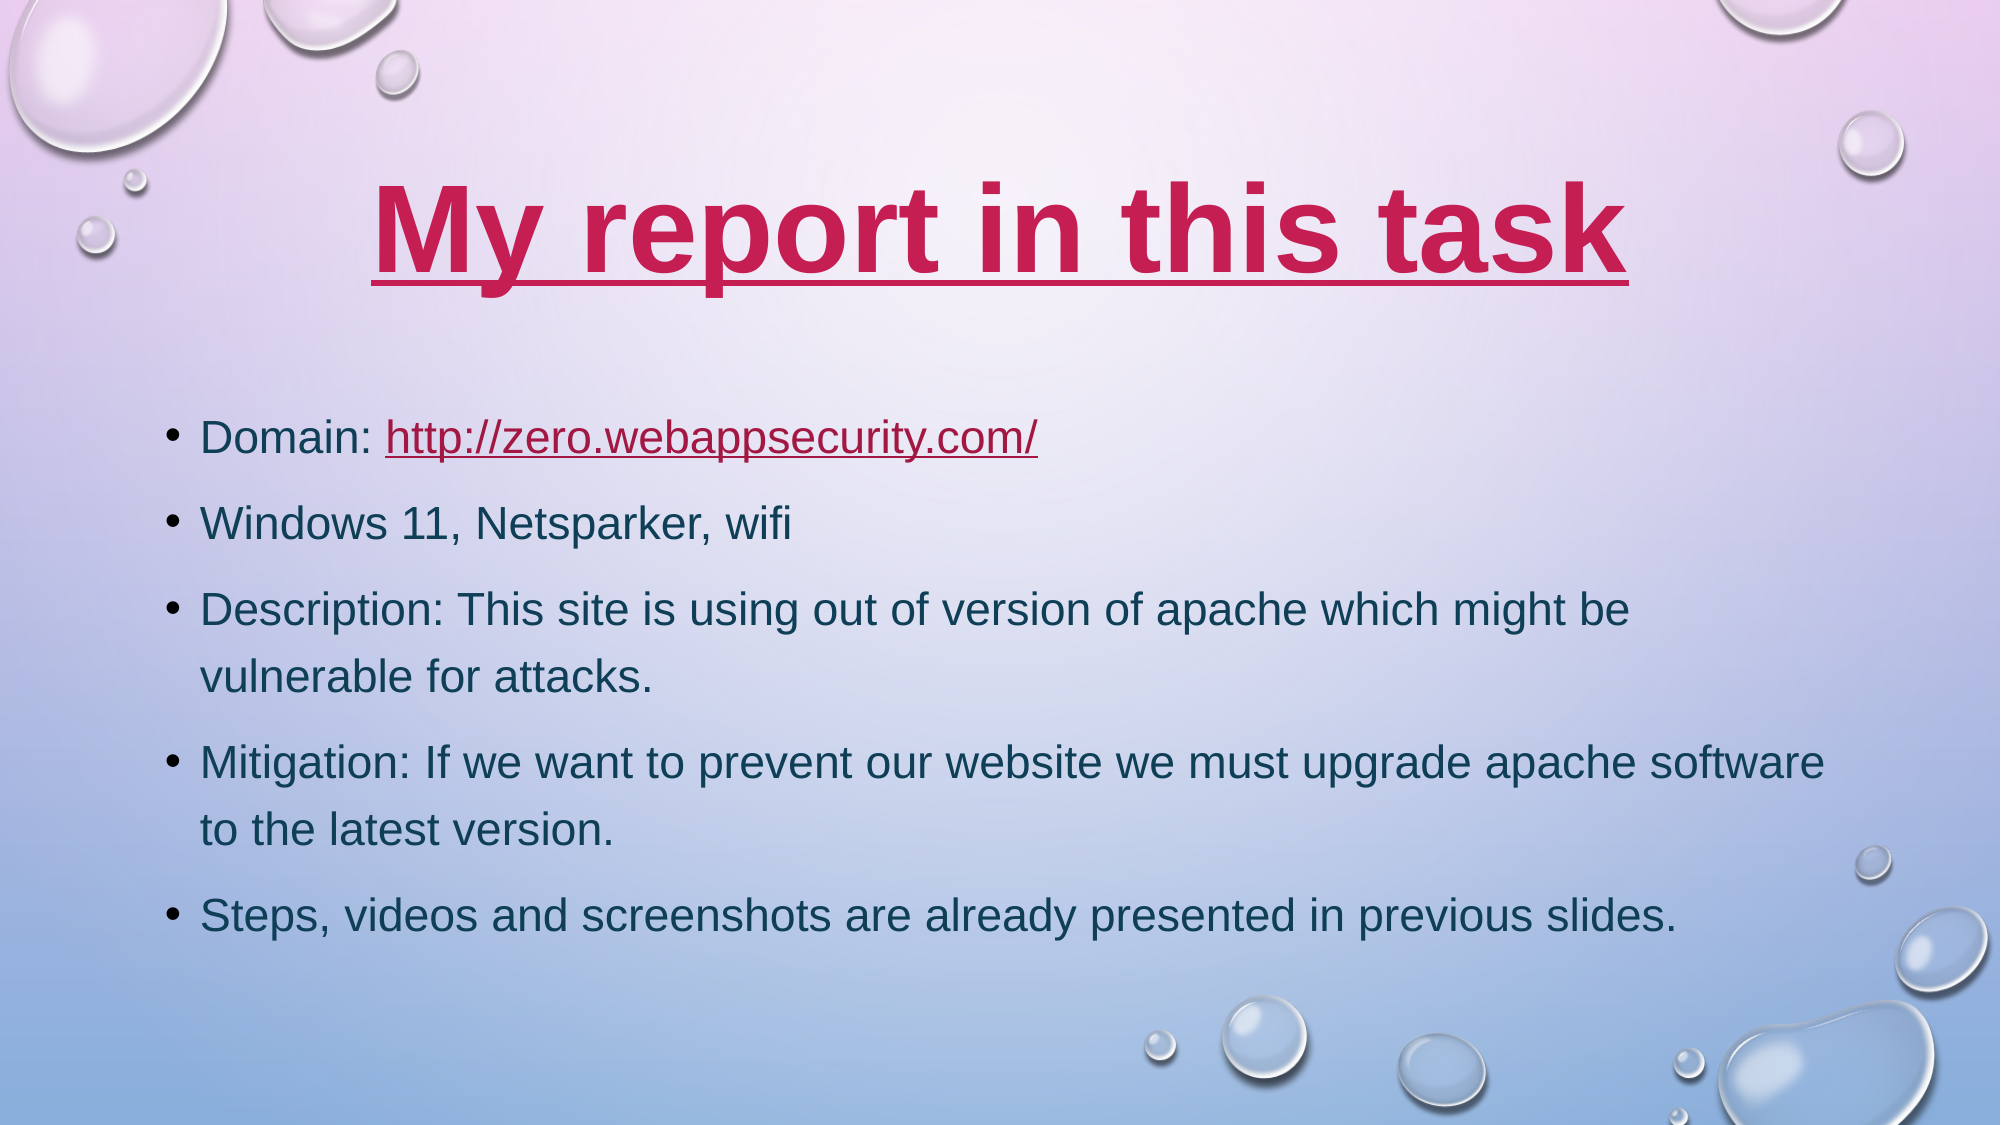

# My report in this task
Domain: http://zero.webappsecurity.com/
Windows 11, Netsparker, wifi
Description: This site is using out of version of apache which might be vulnerable for attacks.
Mitigation: If we want to prevent our website we must upgrade apache software to the latest version.
Steps, videos and screenshots are already presented in previous slides.